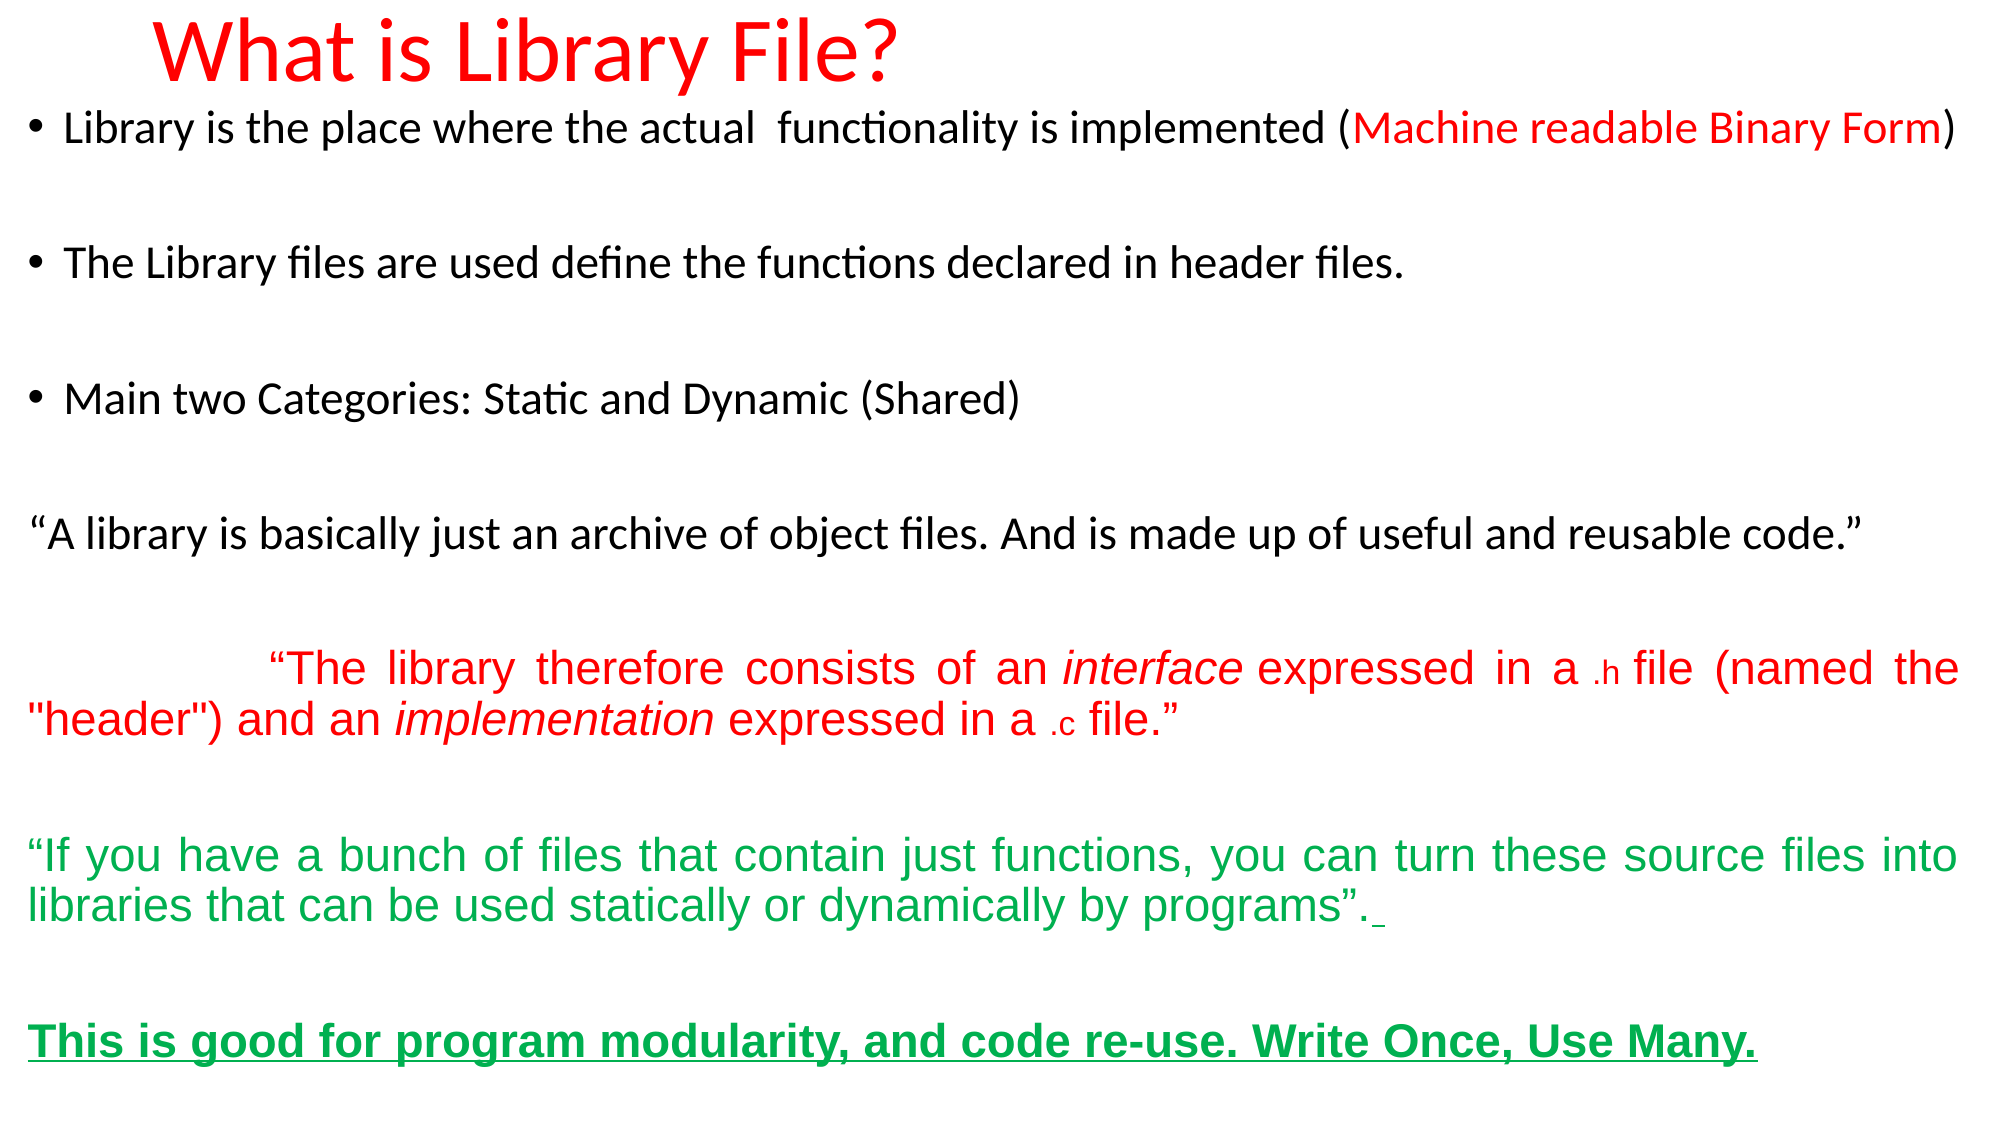

# What is Library File?
Library is the place where the actual  functionality is implemented (Machine readable Binary Form)

The Library files are used define the functions declared in header files.

Main two Categories: Static and Dynamic (Shared)

“A library is basically just an archive of object files. And is made up of useful and reusable code.”

            “The library therefore consists of an interface expressed in a .h file (named the "header") and an implementation expressed in a .c file.”

“If you have a bunch of files that contain just functions, you can turn these source files into libraries that can be used statically or dynamically by programs”.

This is good for program modularity, and code re-use. Write Once, Use Many.